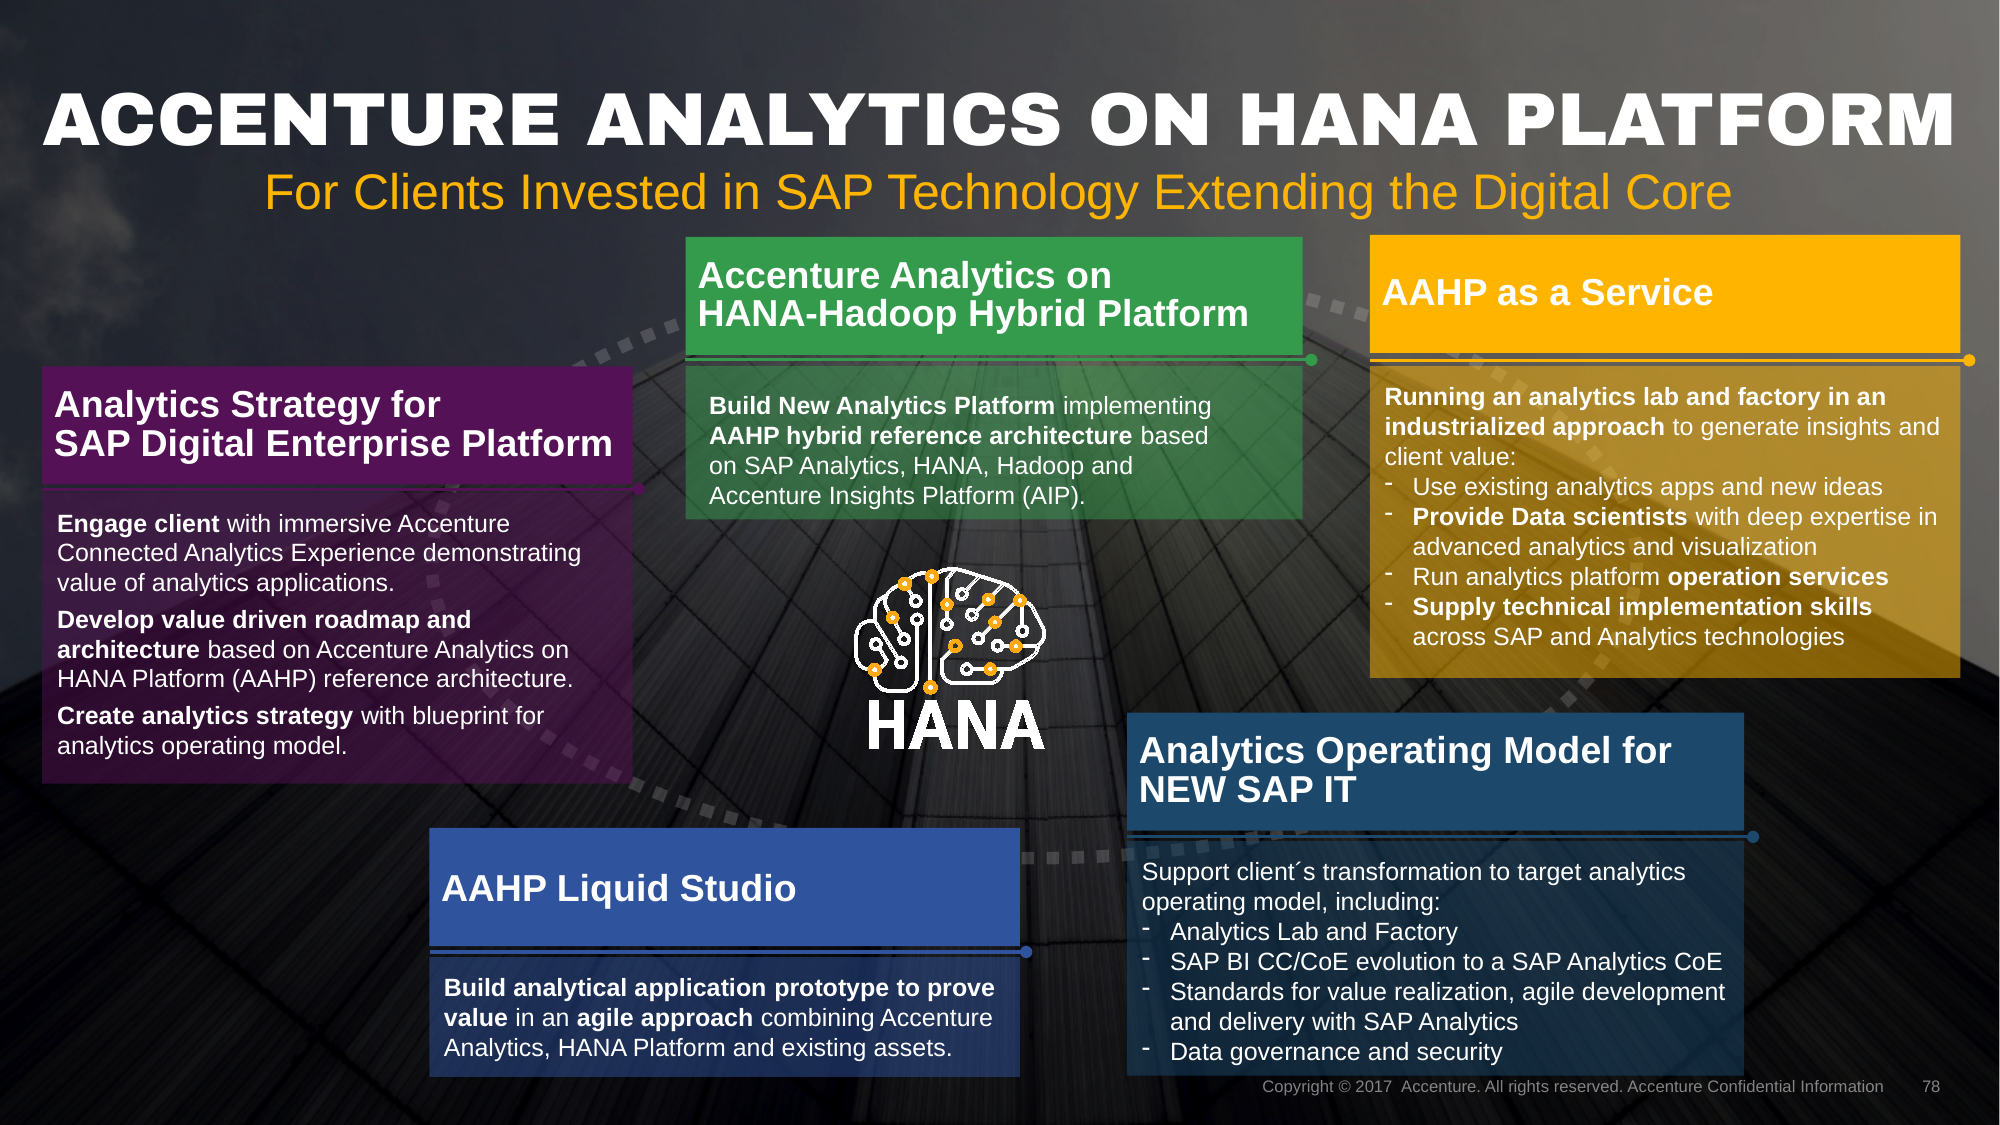

# Accenture Analytics on HANA Platform
For Clients Invested in SAP Technology Extending the Digital Core

AAHP as a Service
Accenture Analytics on
HANA-Hadoop Hybrid Platform

Build New Analytics Platform implementing AAHP hybrid reference architecture based on SAP Analytics, HANA, Hadoop and Accenture Insights Platform (AIP).
Running an analytics lab and factory in an industrialized approach to generate insights and client value:
Use existing analytics apps and new ideas
Provide Data scientists with deep expertise in advanced analytics and visualization
Run analytics platform operation services
Supply technical implementation skills across SAP and Analytics technologies
Analytics Strategy for
SAP Digital Enterprise Platform
Engage client with immersive Accenture Connected Analytics Experience demonstrating value of analytics applications.
Develop value driven roadmap and architecture based on Accenture Analytics on HANA Platform (AAHP) reference architecture.
Create analytics strategy with blueprint for analytics operating model.

Analytics Operating Model for NEW SAP IT
AAHP Liquid Studio
Support client´s transformation to target analytics operating model, including:
Analytics Lab and Factory
SAP BI CC/CoE evolution to a SAP Analytics CoE
Standards for value realization, agile development and delivery with SAP Analytics
Data governance and security
Build analytical application prototype to prove value in an agile approach combining Accenture Analytics, HANA Platform and existing assets.
Copyright © 2017  Accenture. All rights reserved. Accenture Confidential Information    |
78